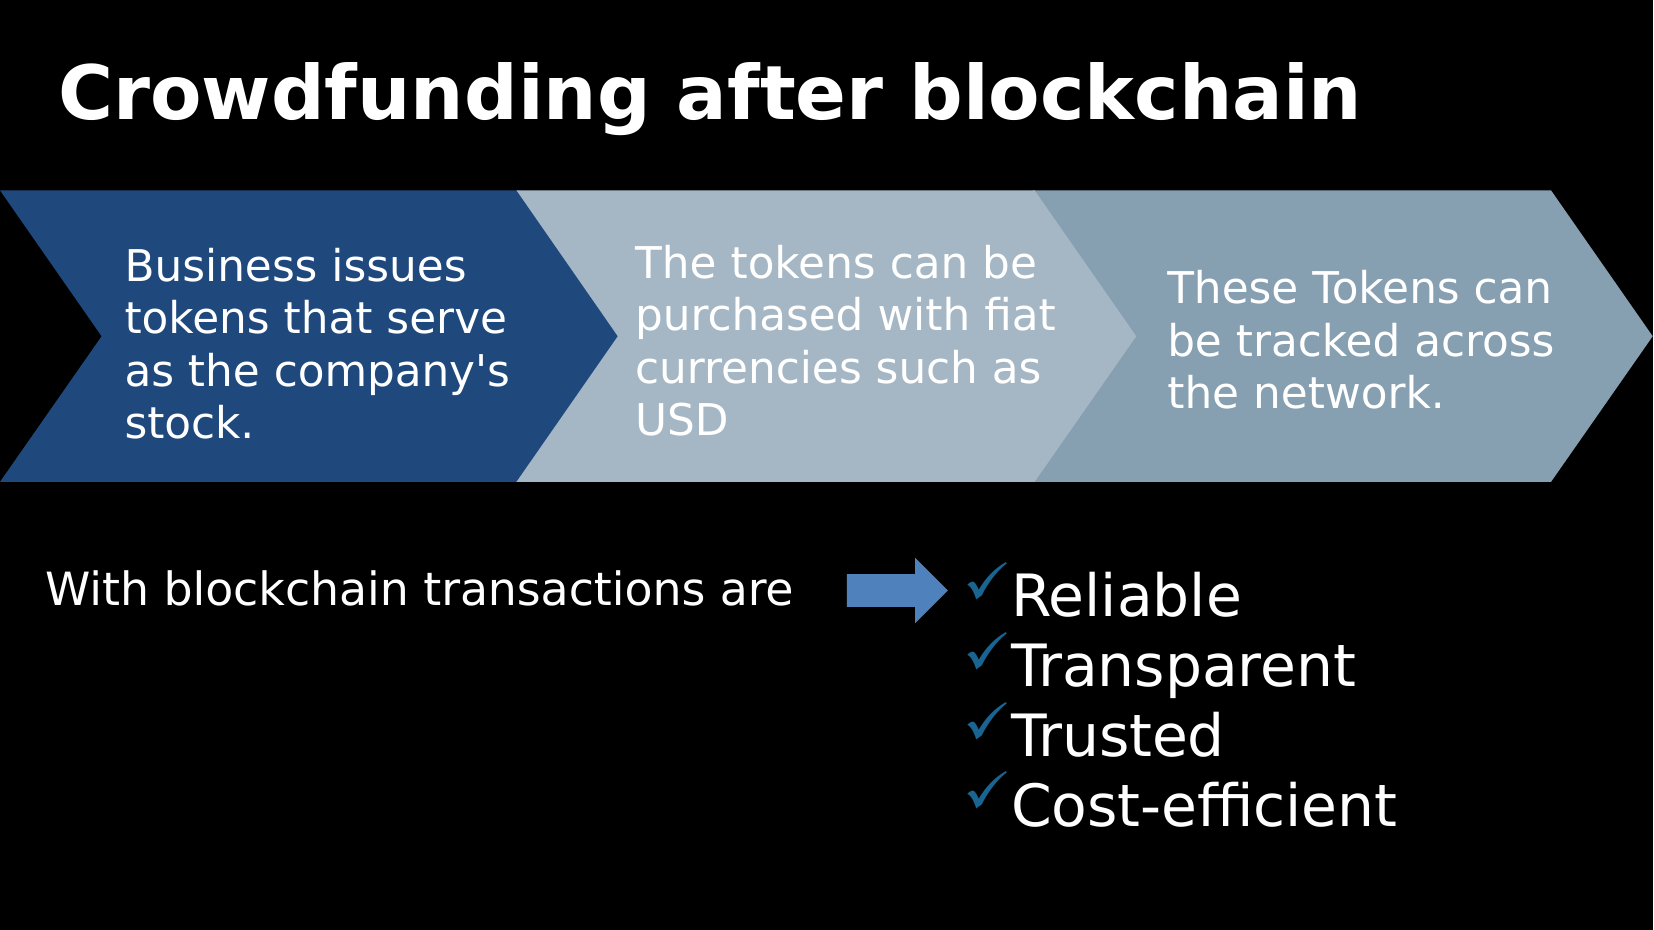

# Crowdfunding after blockchain

The tokens can be purchased with fiat currencies such as USD
Business issues tokens that serve as the company's stock.
These Tokens can be tracked across the network.
Reliable
Transparent
Trusted
Cost-efficient
With blockchain transactions are